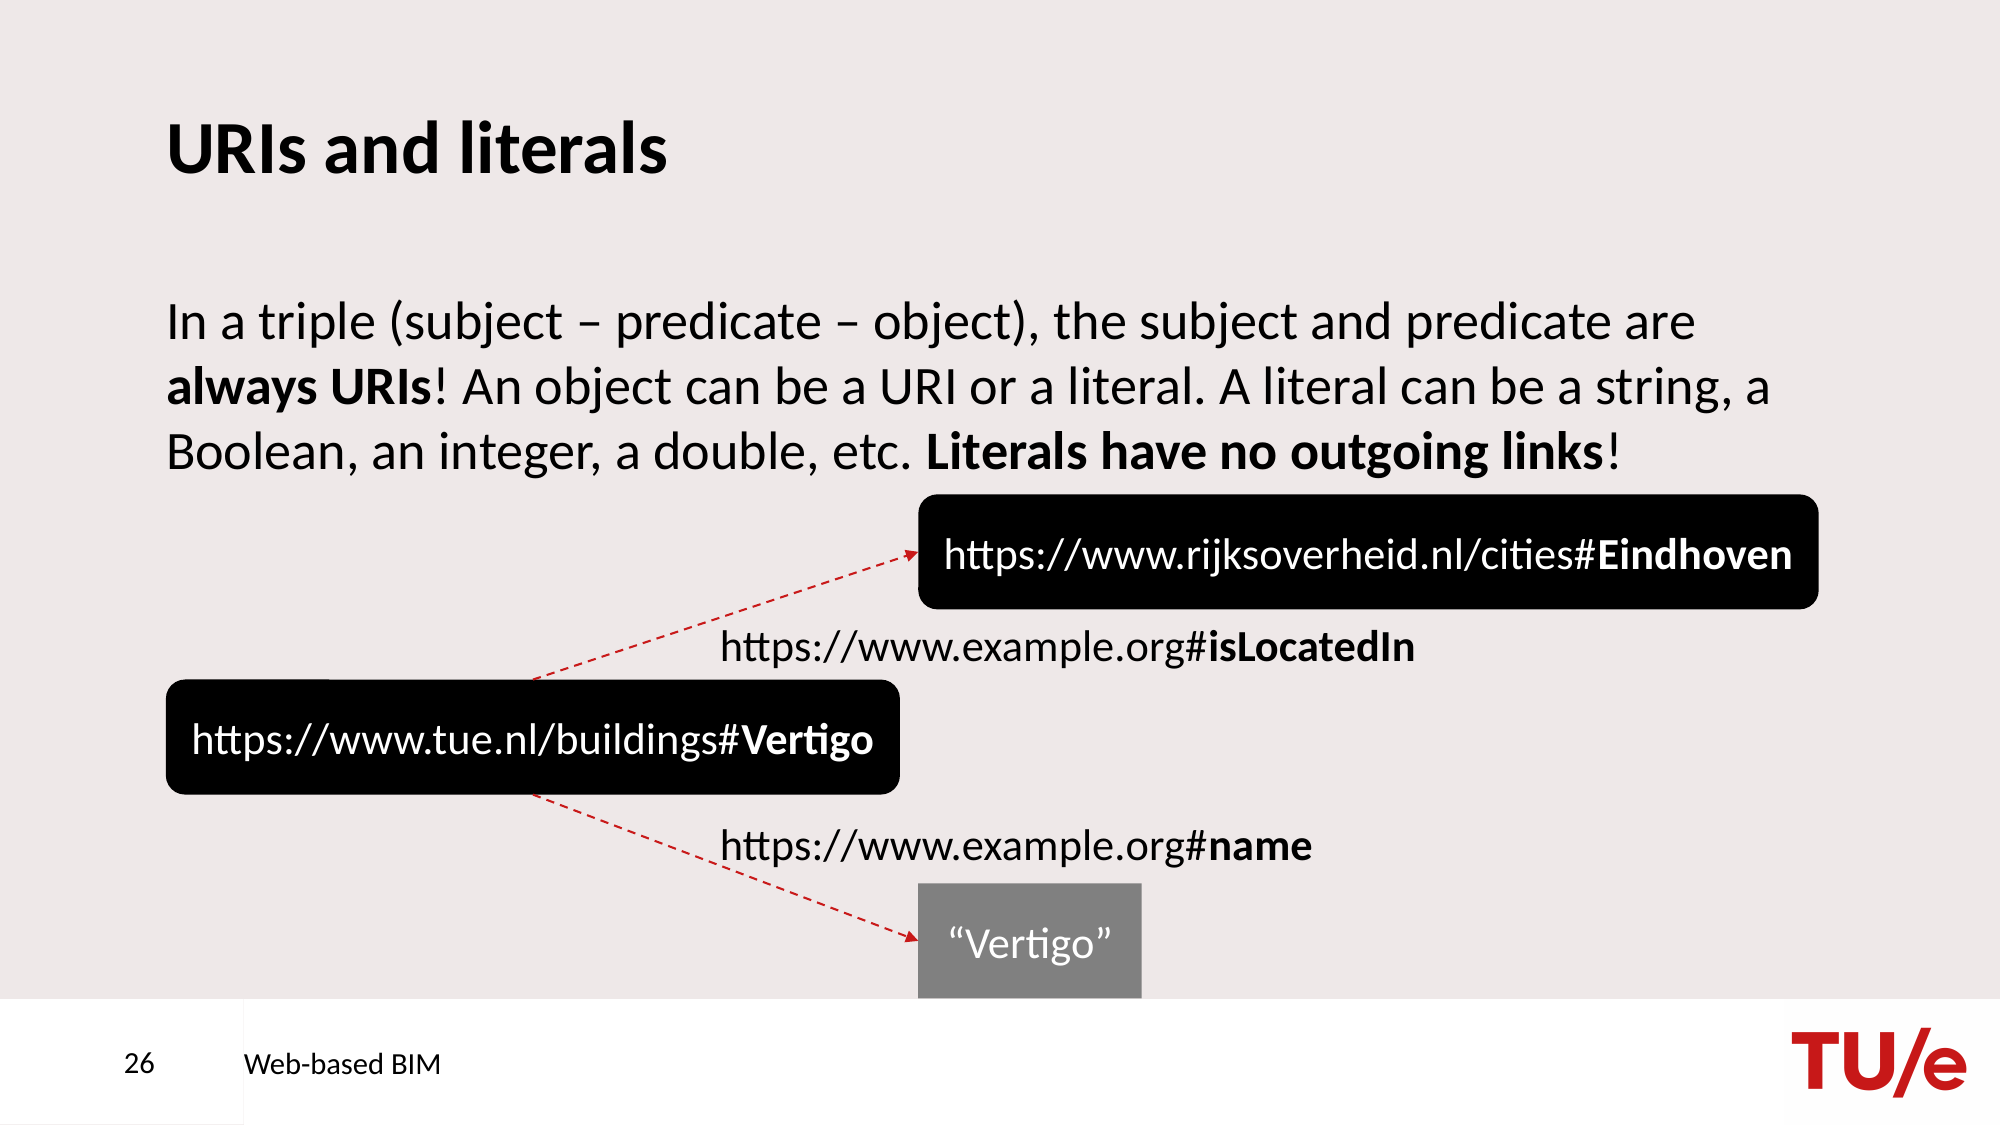

# URIs and literals
In a triple (subject – predicate – object), the subject and predicate are always URIs! An object can be a URI or a literal. A literal can be a string, a Boolean, an integer, a double, etc. Literals have no outgoing links!
https://www.rijksoverheid.nl/cities#Eindhoven
https://www.example.org#isLocatedIn
https://www.tue.nl/buildings#Vertigo
https://www.example.org#name
“Vertigo”
26
Web-based BIM